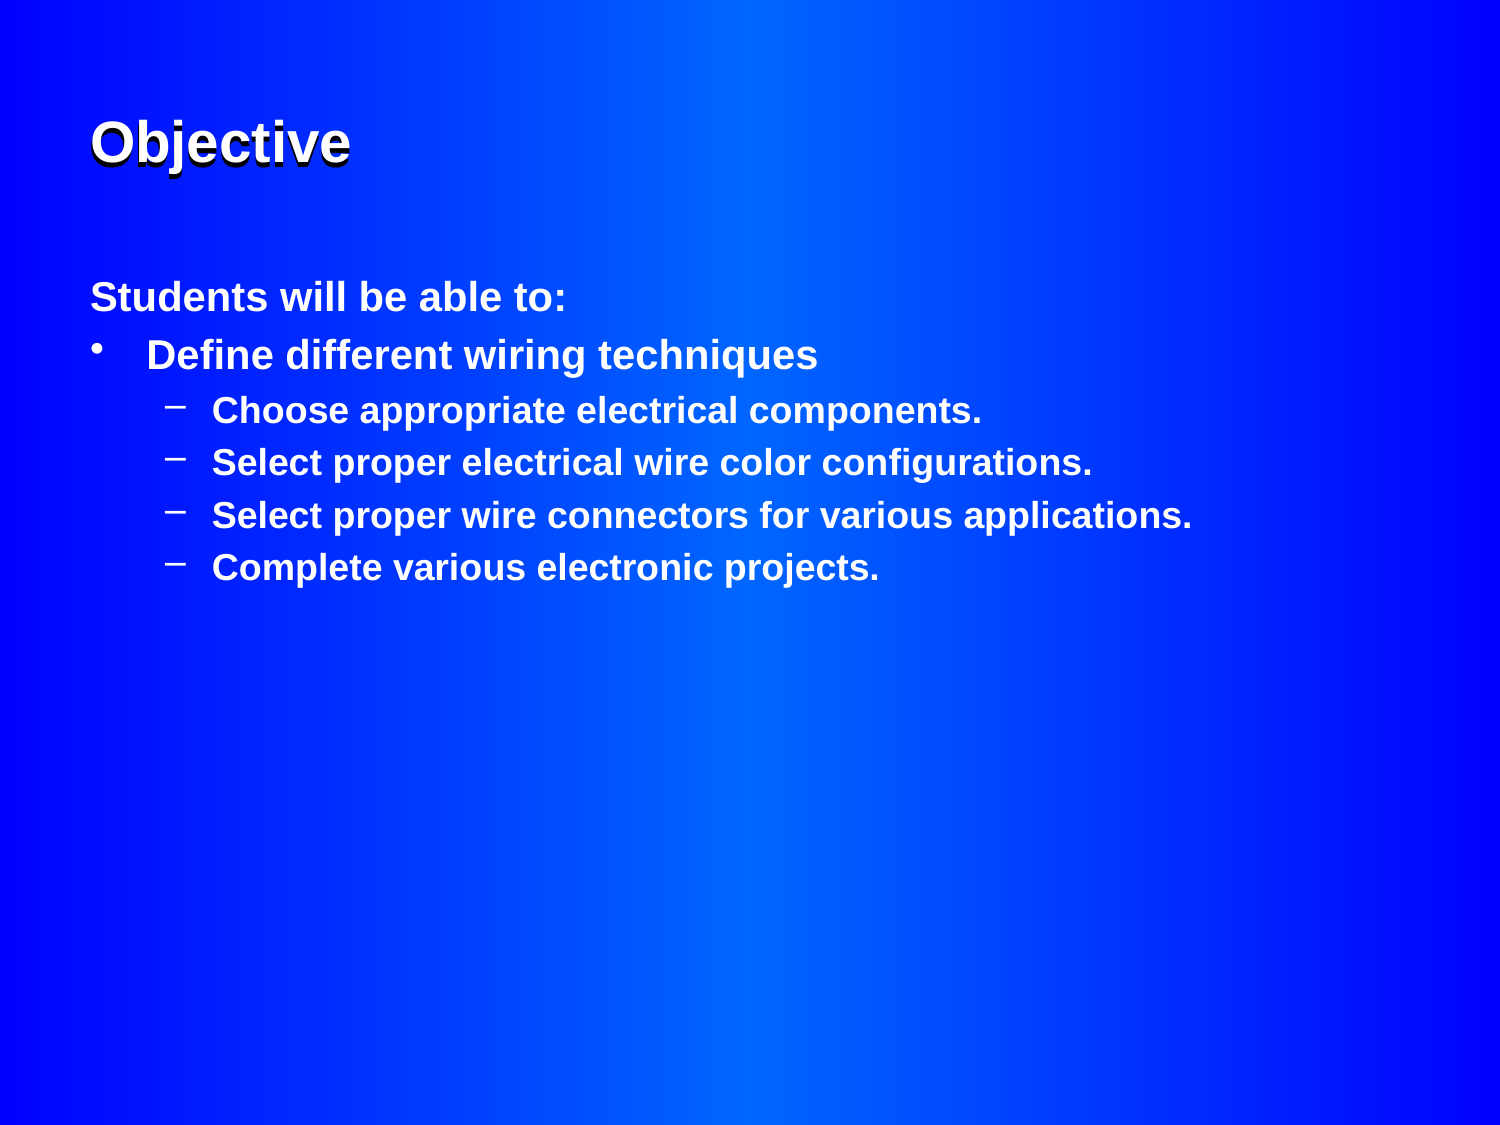

# Objective
Objective
Students will be able to:
Define different wiring techniques
Choose appropriate electrical components.
Select proper electrical wire color configurations.
Select proper wire connectors for various applications.
Complete various electronic projects.